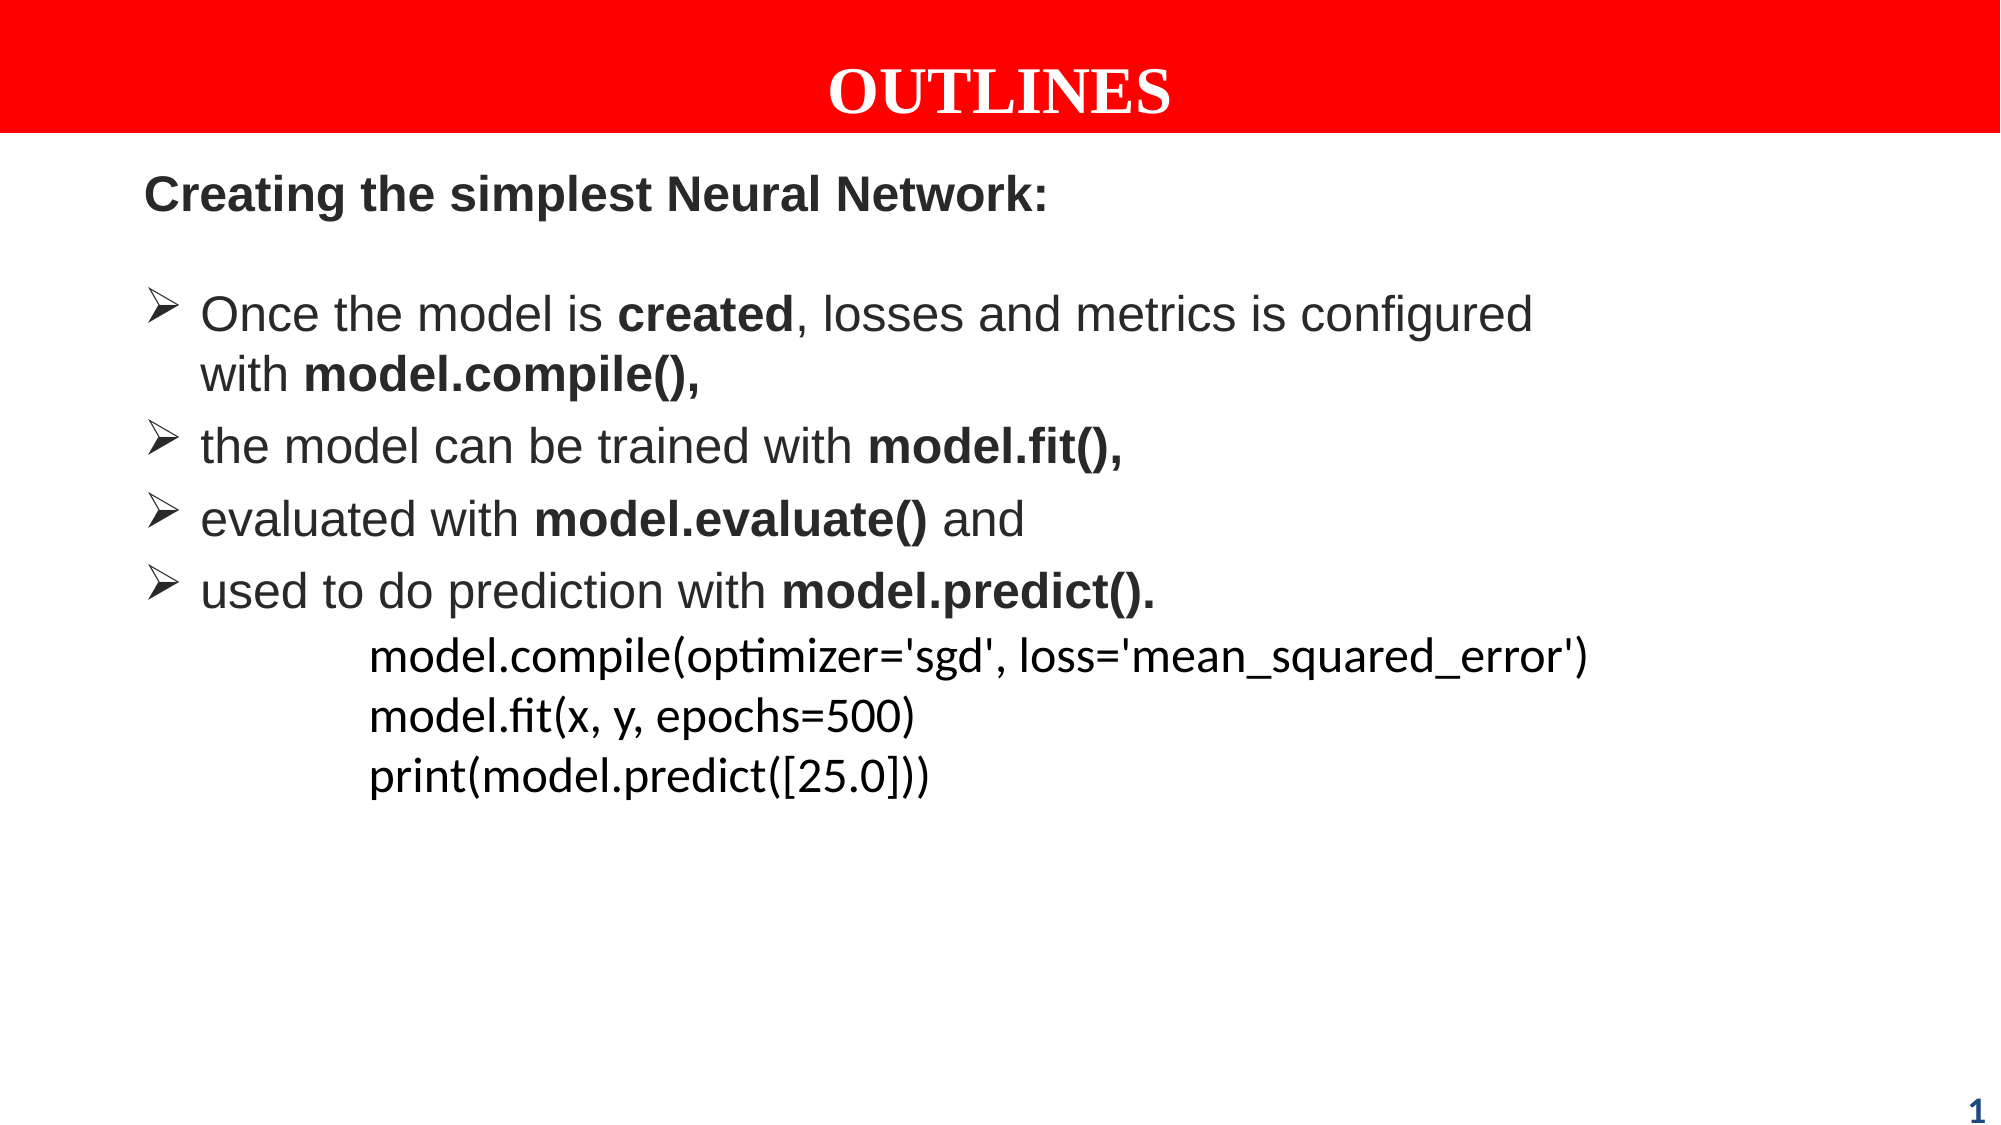

Outlines
Creating the simplest Neural Network:

Once the model is created, losses and metrics is configured with model.compile(),
the model can be trained with model.fit(),
evaluated with model.evaluate() and
used to do prediction with model.predict().
model.compile(optimizer='sgd', loss='mean_squared_error')
model.fit(x, y, epochs=500)
print(model.predict([25.0]))
1